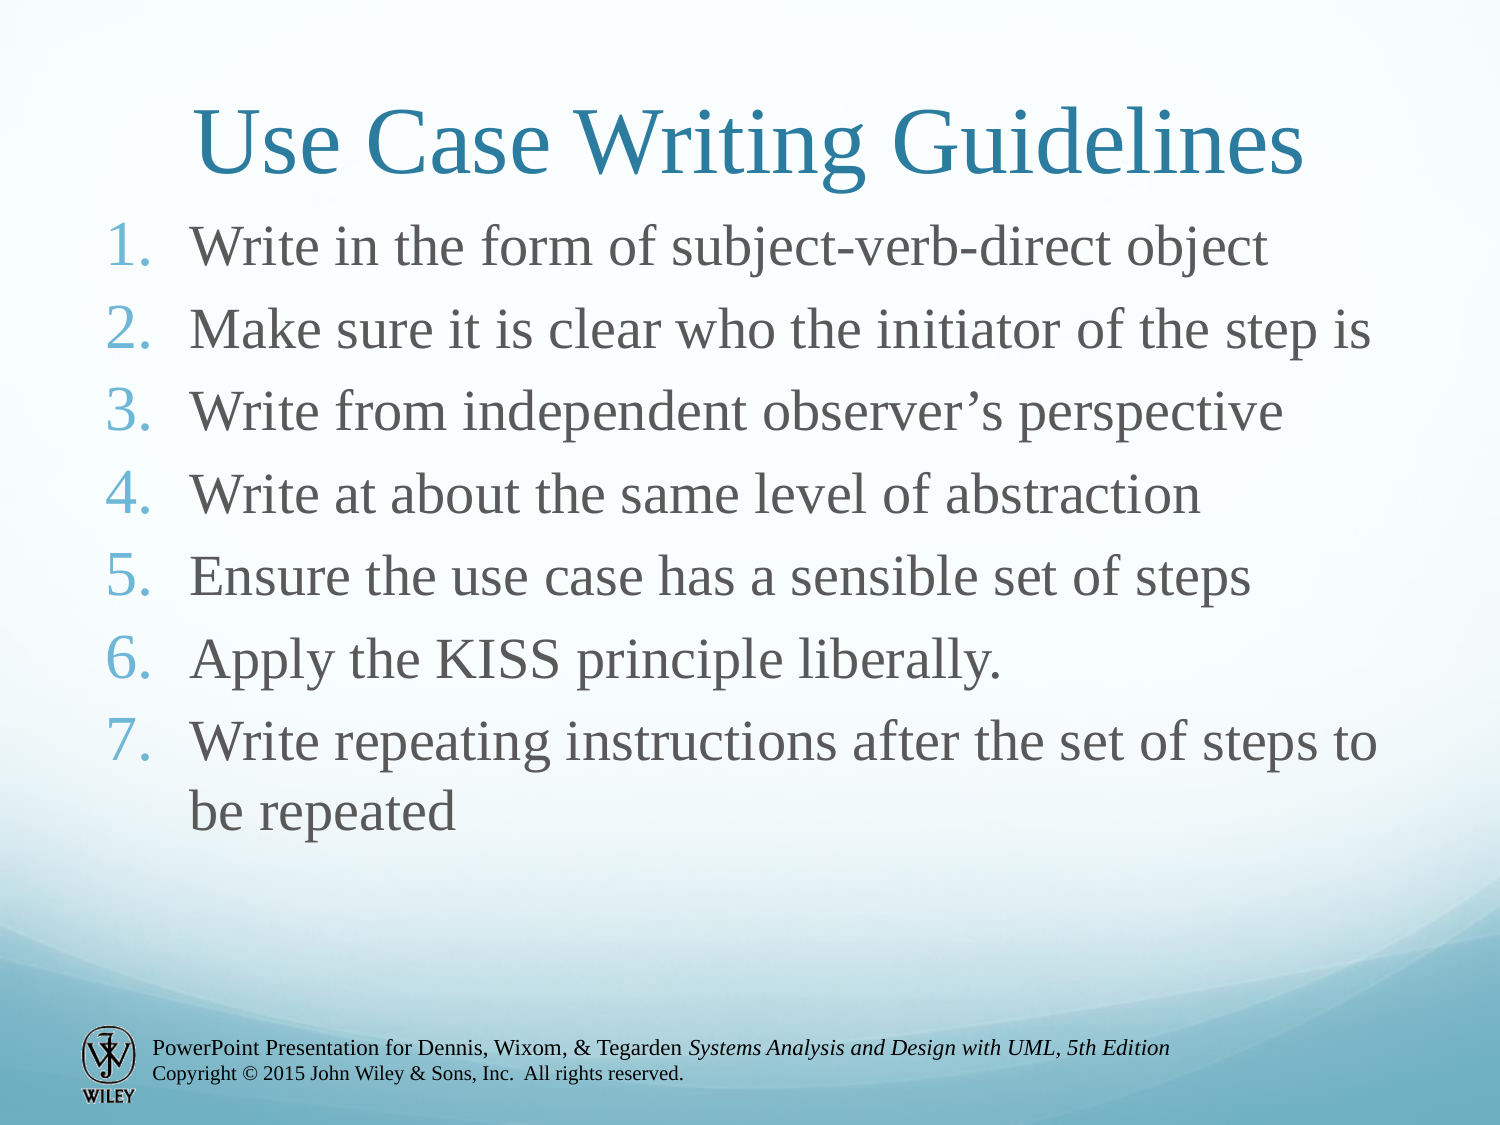

# Use Case Writing Guidelines
Write in the form of subject-verb-direct object
Make sure it is clear who the initiator of the step is
Write from independent observer’s perspective
Write at about the same level of abstraction
Ensure the use case has a sensible set of steps
Apply the KISS principle liberally.
Write repeating instructions after the set of steps to be repeated